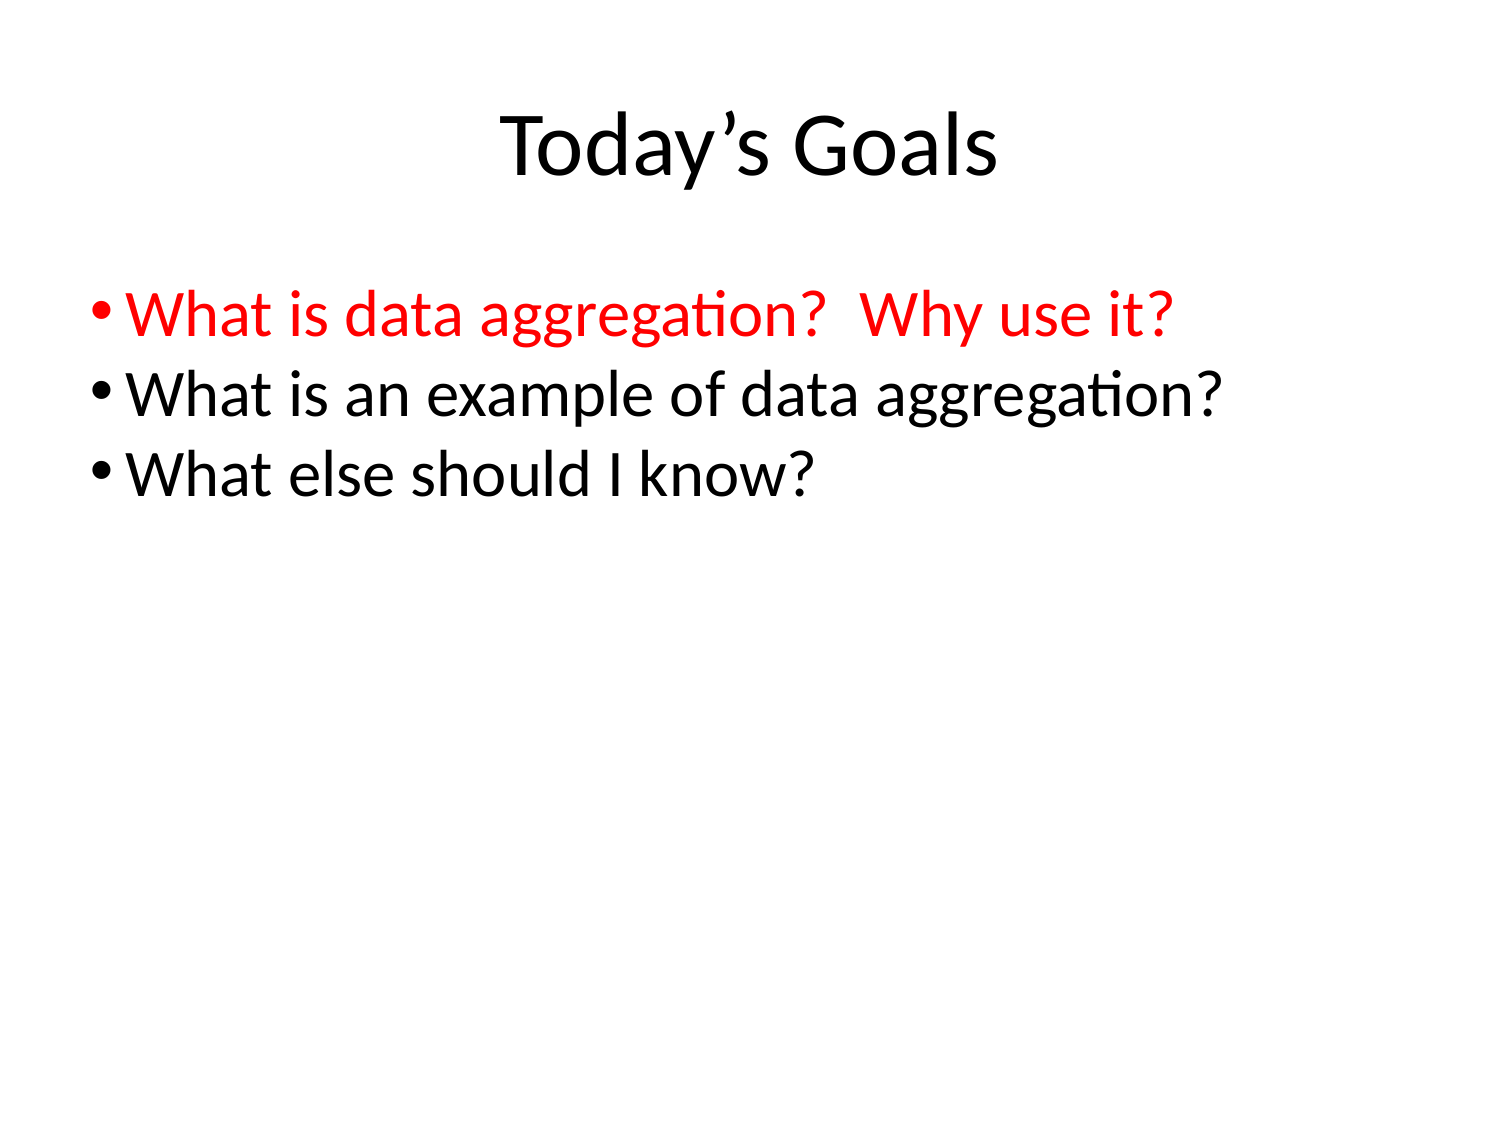

Today’s Goals
What is data aggregation?  Why use it?
What is an example of data aggregation?
What else should I know?